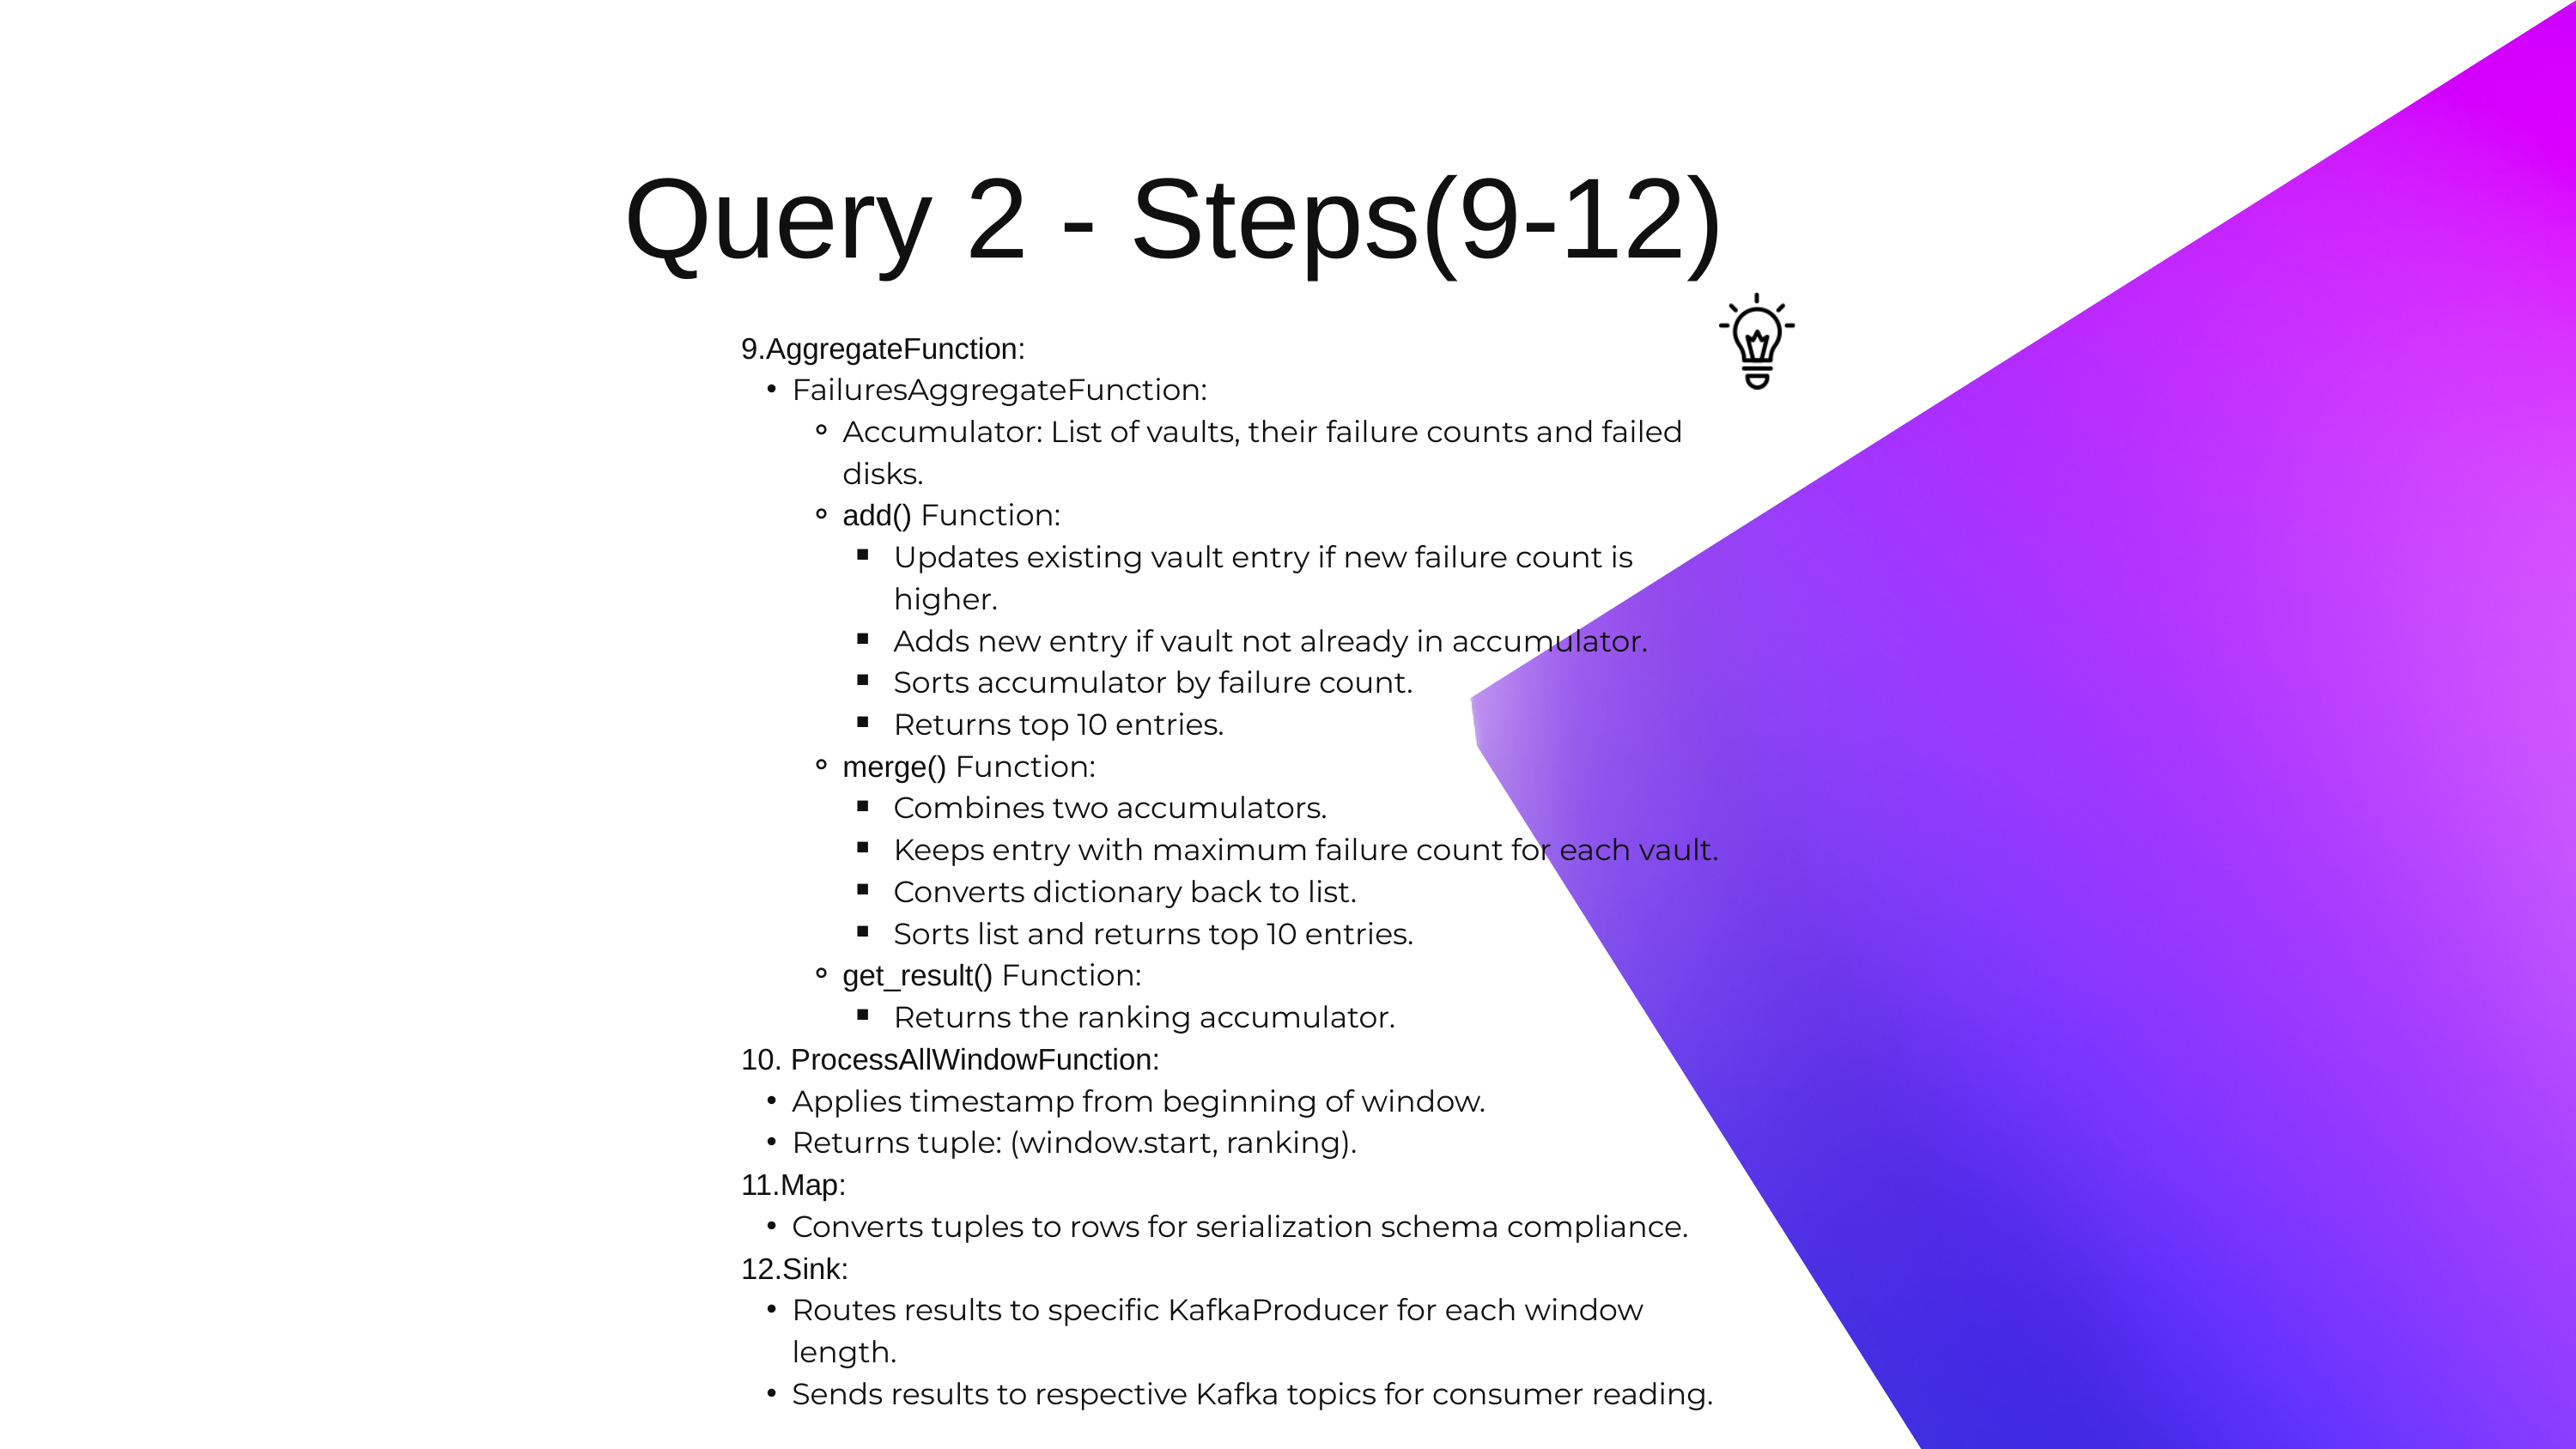

Query 2 - Steps(9-12)

9.AggregateFunction:
FailuresAggregateFunction:
Accumulator: List of vaults, their failure counts and failed disks.
add() Function:
Updates existing vault entry if new failure count is higher.
Adds new entry if vault not already in accumulator.
Sorts accumulator by failure count.
Returns top 10 entries.
merge() Function:
Combines two accumulators.
Keeps entry with maximum failure count for each vault.
Converts dictionary back to list.
Sorts list and returns top 10 entries.
get_result() Function:
Returns the ranking accumulator.
10. ProcessAllWindowFunction:
Applies timestamp from beginning of window.
Returns tuple: (window.start, ranking).
11.Map:
Converts tuples to rows for serialization schema compliance.
12.Sink:
Routes results to specific KafkaProducer for each window length.
Sends results to respective Kafka topics for consumer reading.